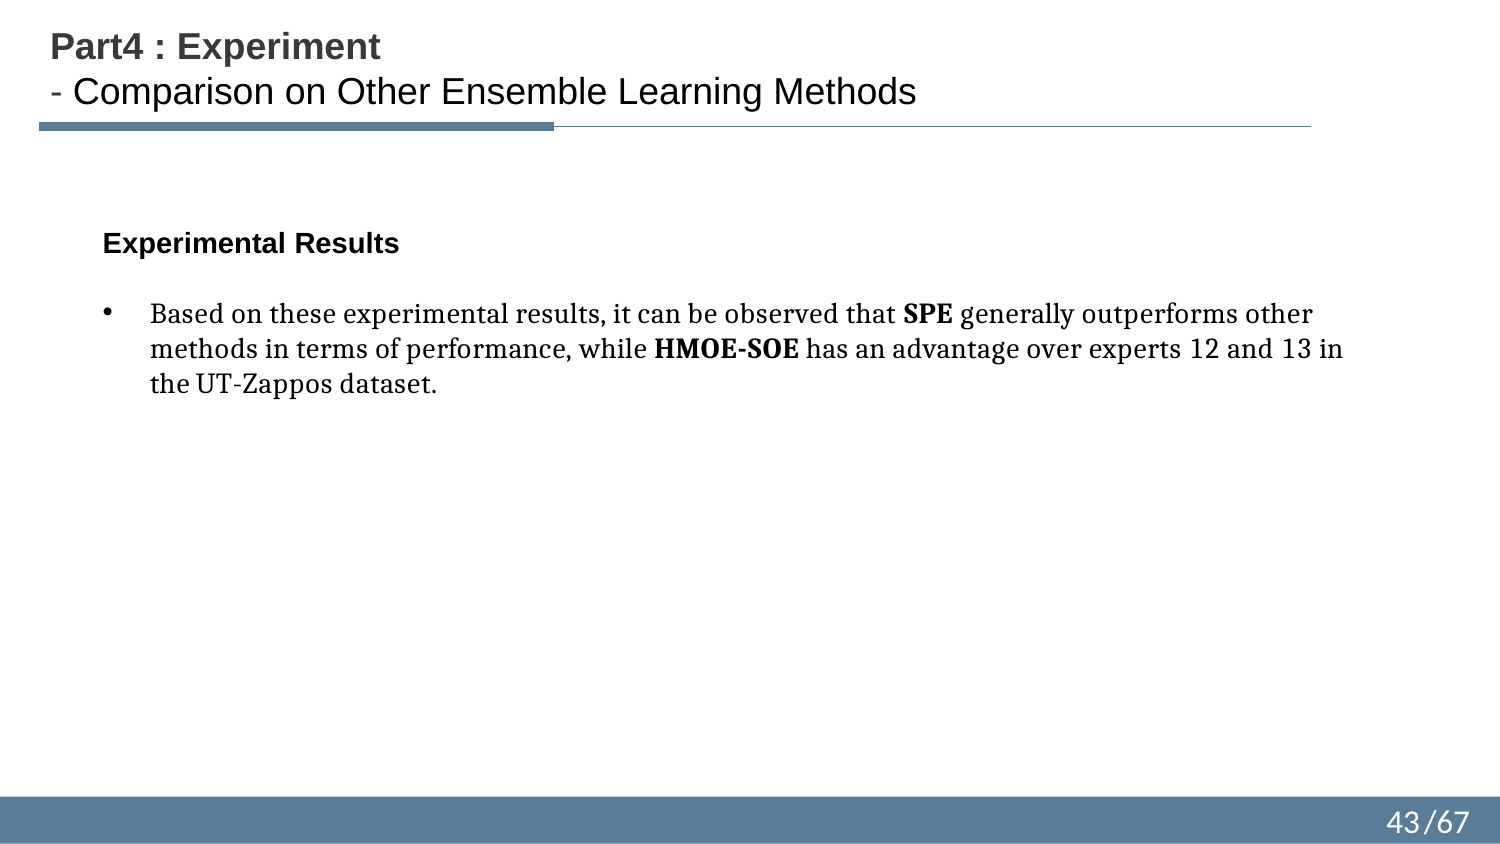

Part4 : Experiment
- Comparison on Other Ensemble Learning Methods
Experimental Results

Based on these experimental results, it can be observed that SPE generally outperforms other methods in terms of performance, while HMOE-SOE has an advantage over experts 12 and 13 in the UT-Zappos dataset.
43
/67